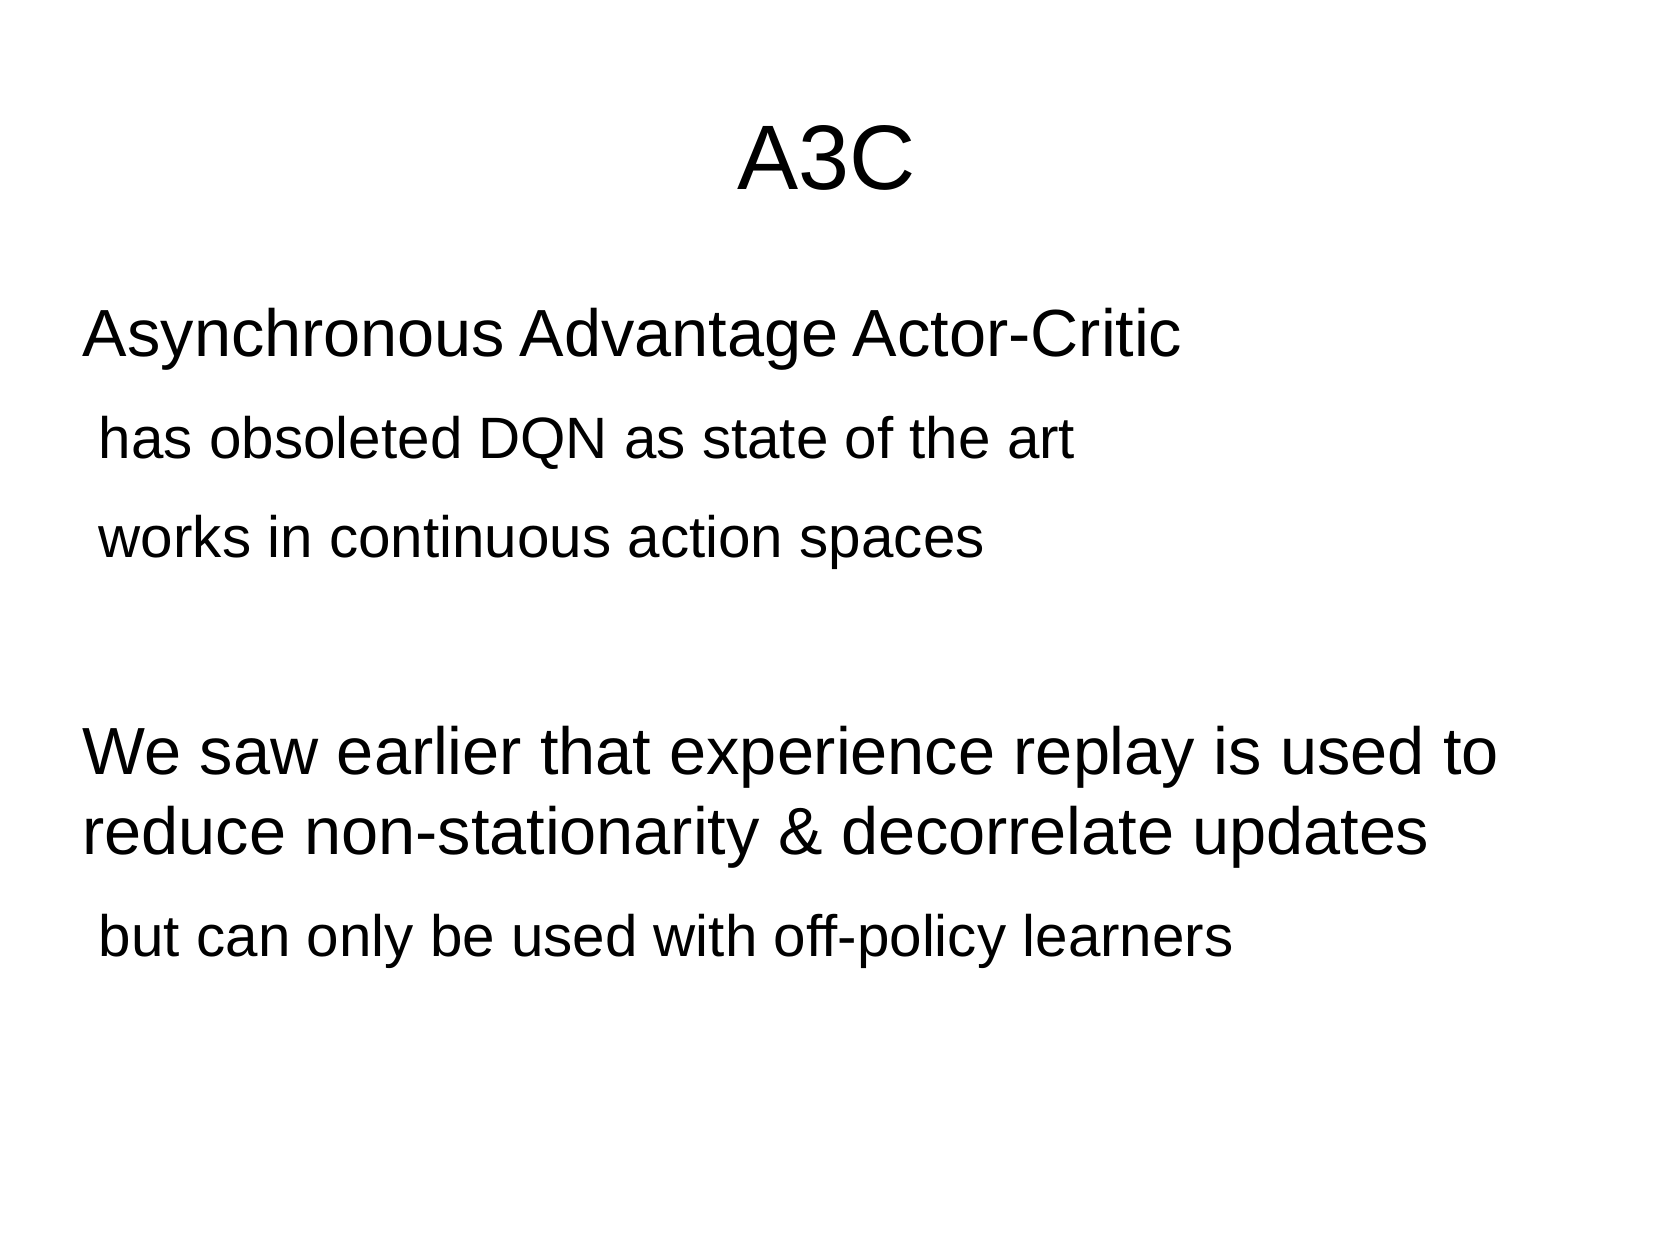

A3C
Asynchronous Advantage Actor-Critic
 has obsoleted DQN as state of the art
 works in continuous action spaces

We saw earlier that experience replay is used to reduce non-stationarity & decorrelate updates
 but can only be used with off-policy learners